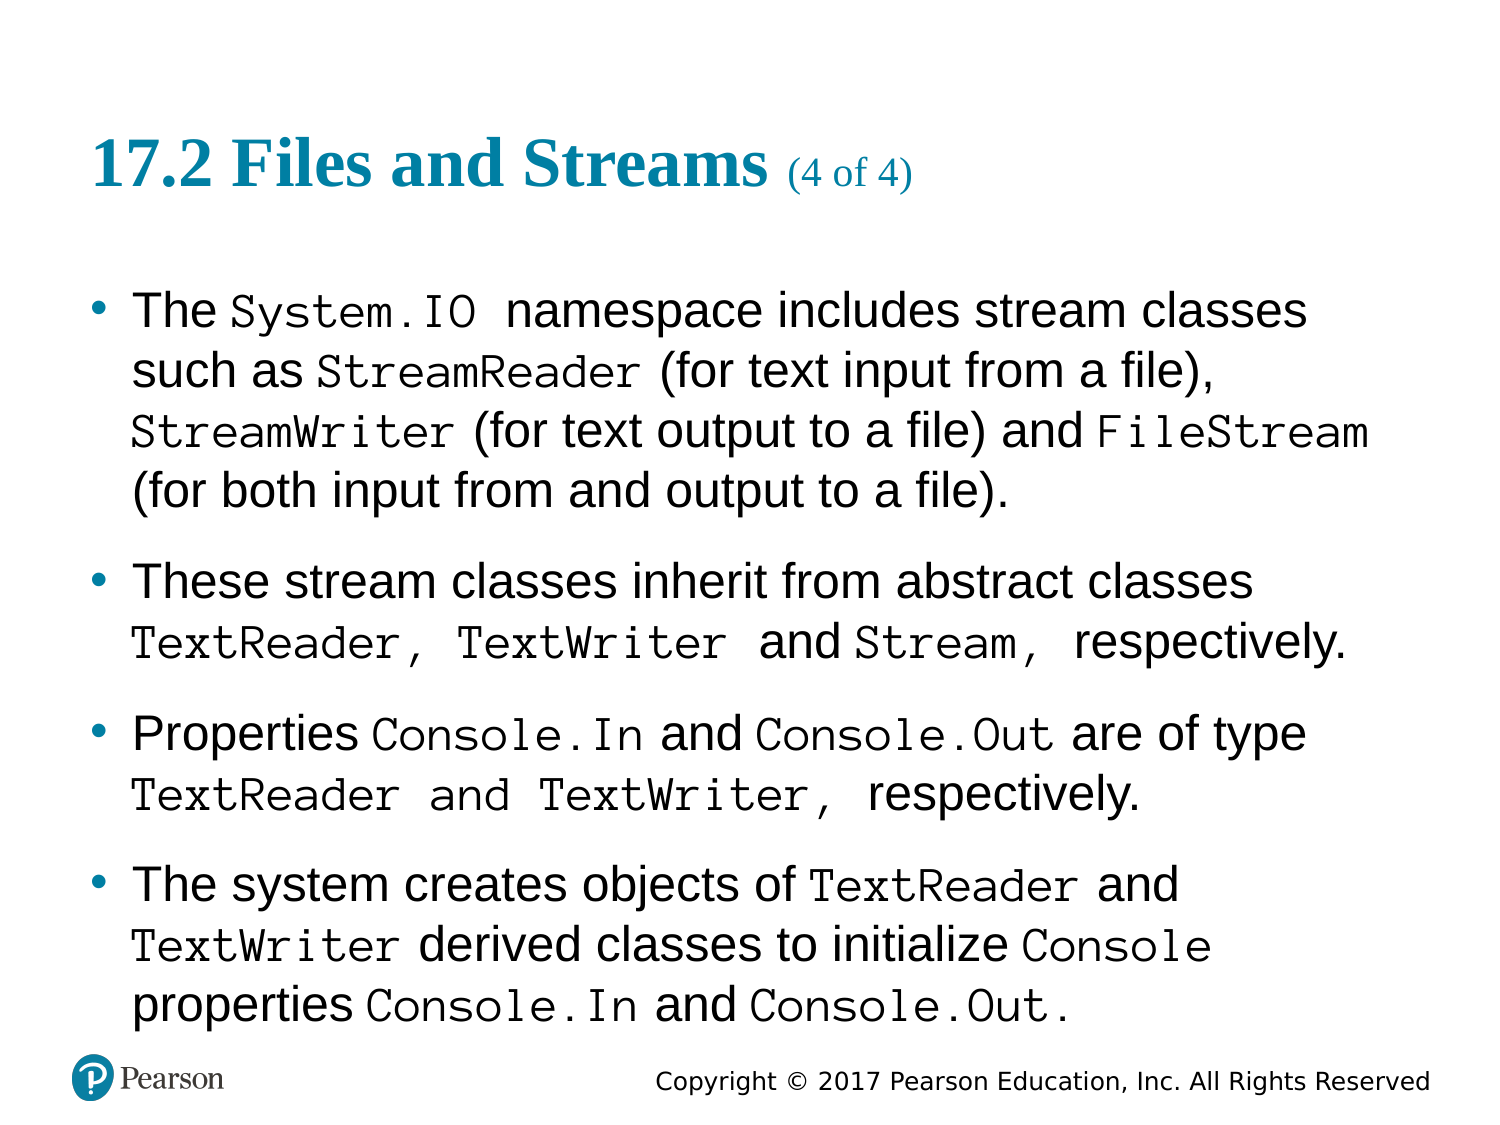

# 17.2 Files and Streams (4 of 4)
The System.I O namespace includes stream classes such as StreamReader (for text input from a file), StreamWriter (for text output to a file) and FileStream (for both input from and output to a file).
These stream classes inherit from abstract classes TextReader, TextWriter and Stream, respectively.
Properties Console.In and Console.Out are of type TextReader and TextWriter, respectively.
The system creates objects of TextReader and TextWriter derived classes to initialize Console properties Console.In and Console.Out.